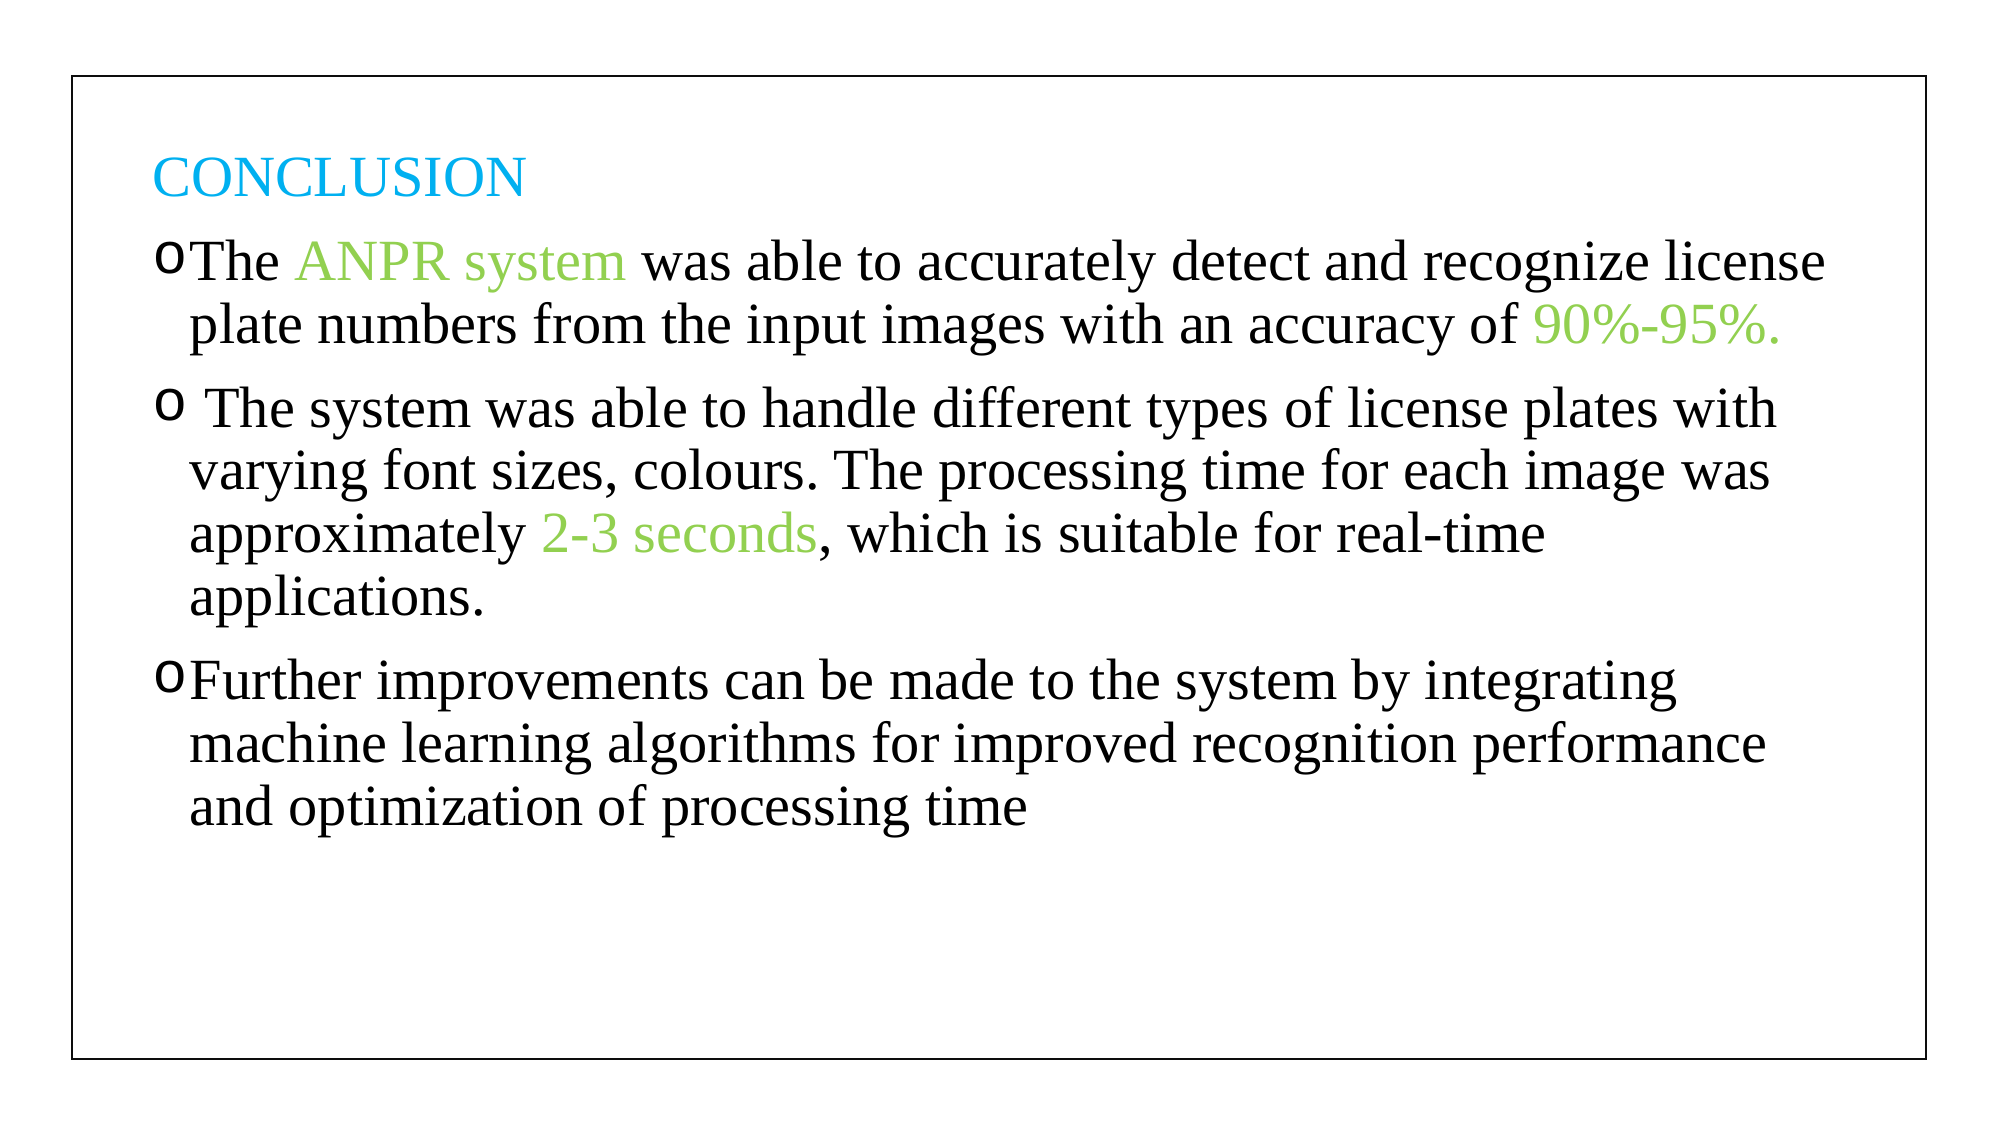

CONCLUSION
The ANPR system was able to accurately detect and recognize license plate numbers from the input images with an accuracy of 90%-95%.
 The system was able to handle different types of license plates with varying font sizes, colours. The processing time for each image was approximately 2-3 seconds, which is suitable for real-time applications.
Further improvements can be made to the system by integrating machine learning algorithms for improved recognition performance and optimization of processing time